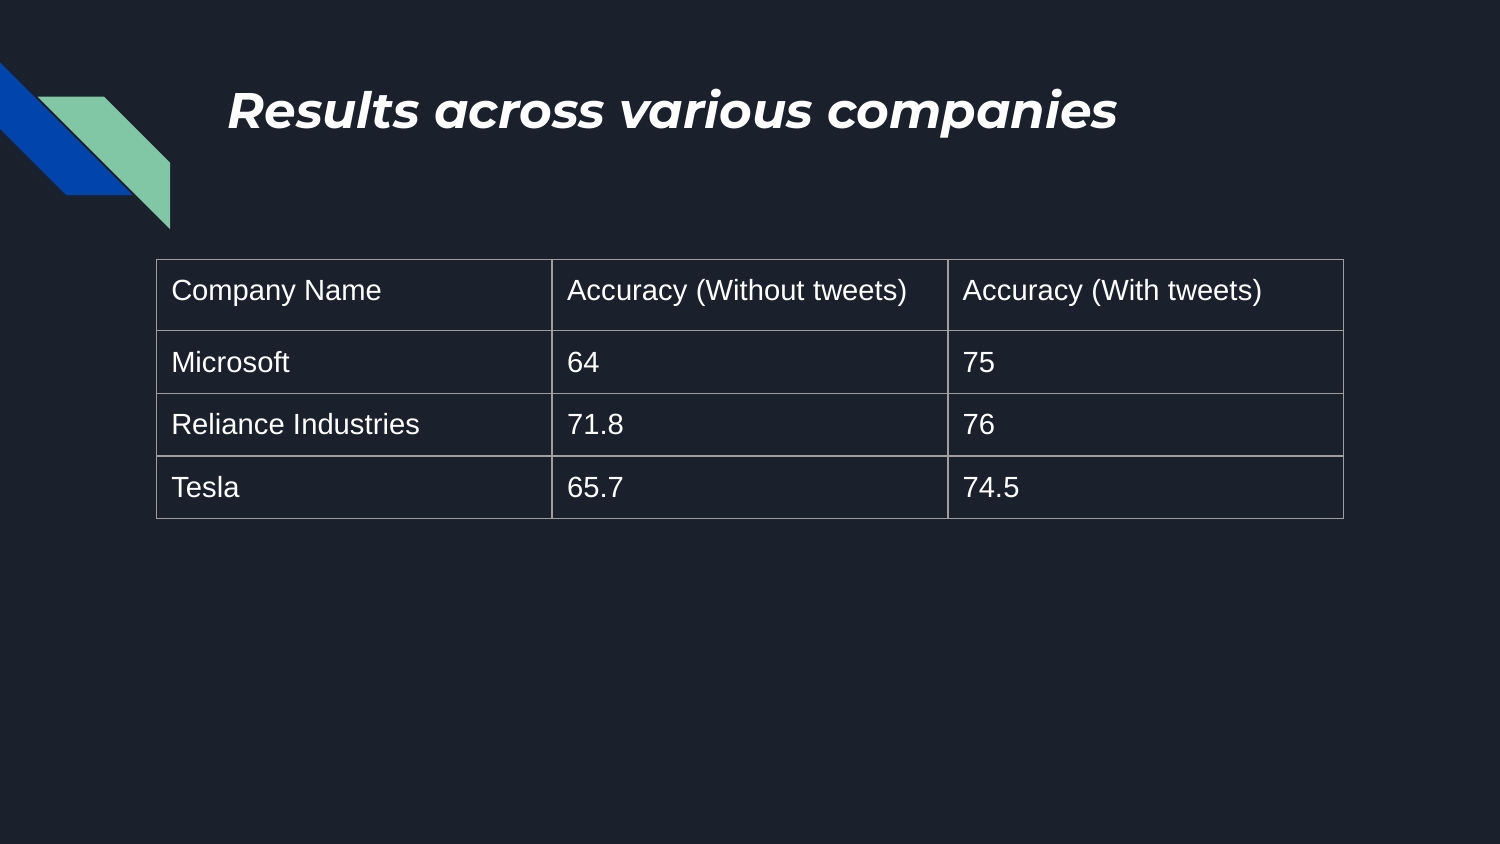

# Results across various companies
| Company Name | Accuracy (Without tweets) | Accuracy (With tweets) |
| --- | --- | --- |
| Microsoft | 64 | 75 |
| Reliance Industries | 71.8 | 76 |
| Tesla | 65.7 | 74.5 |